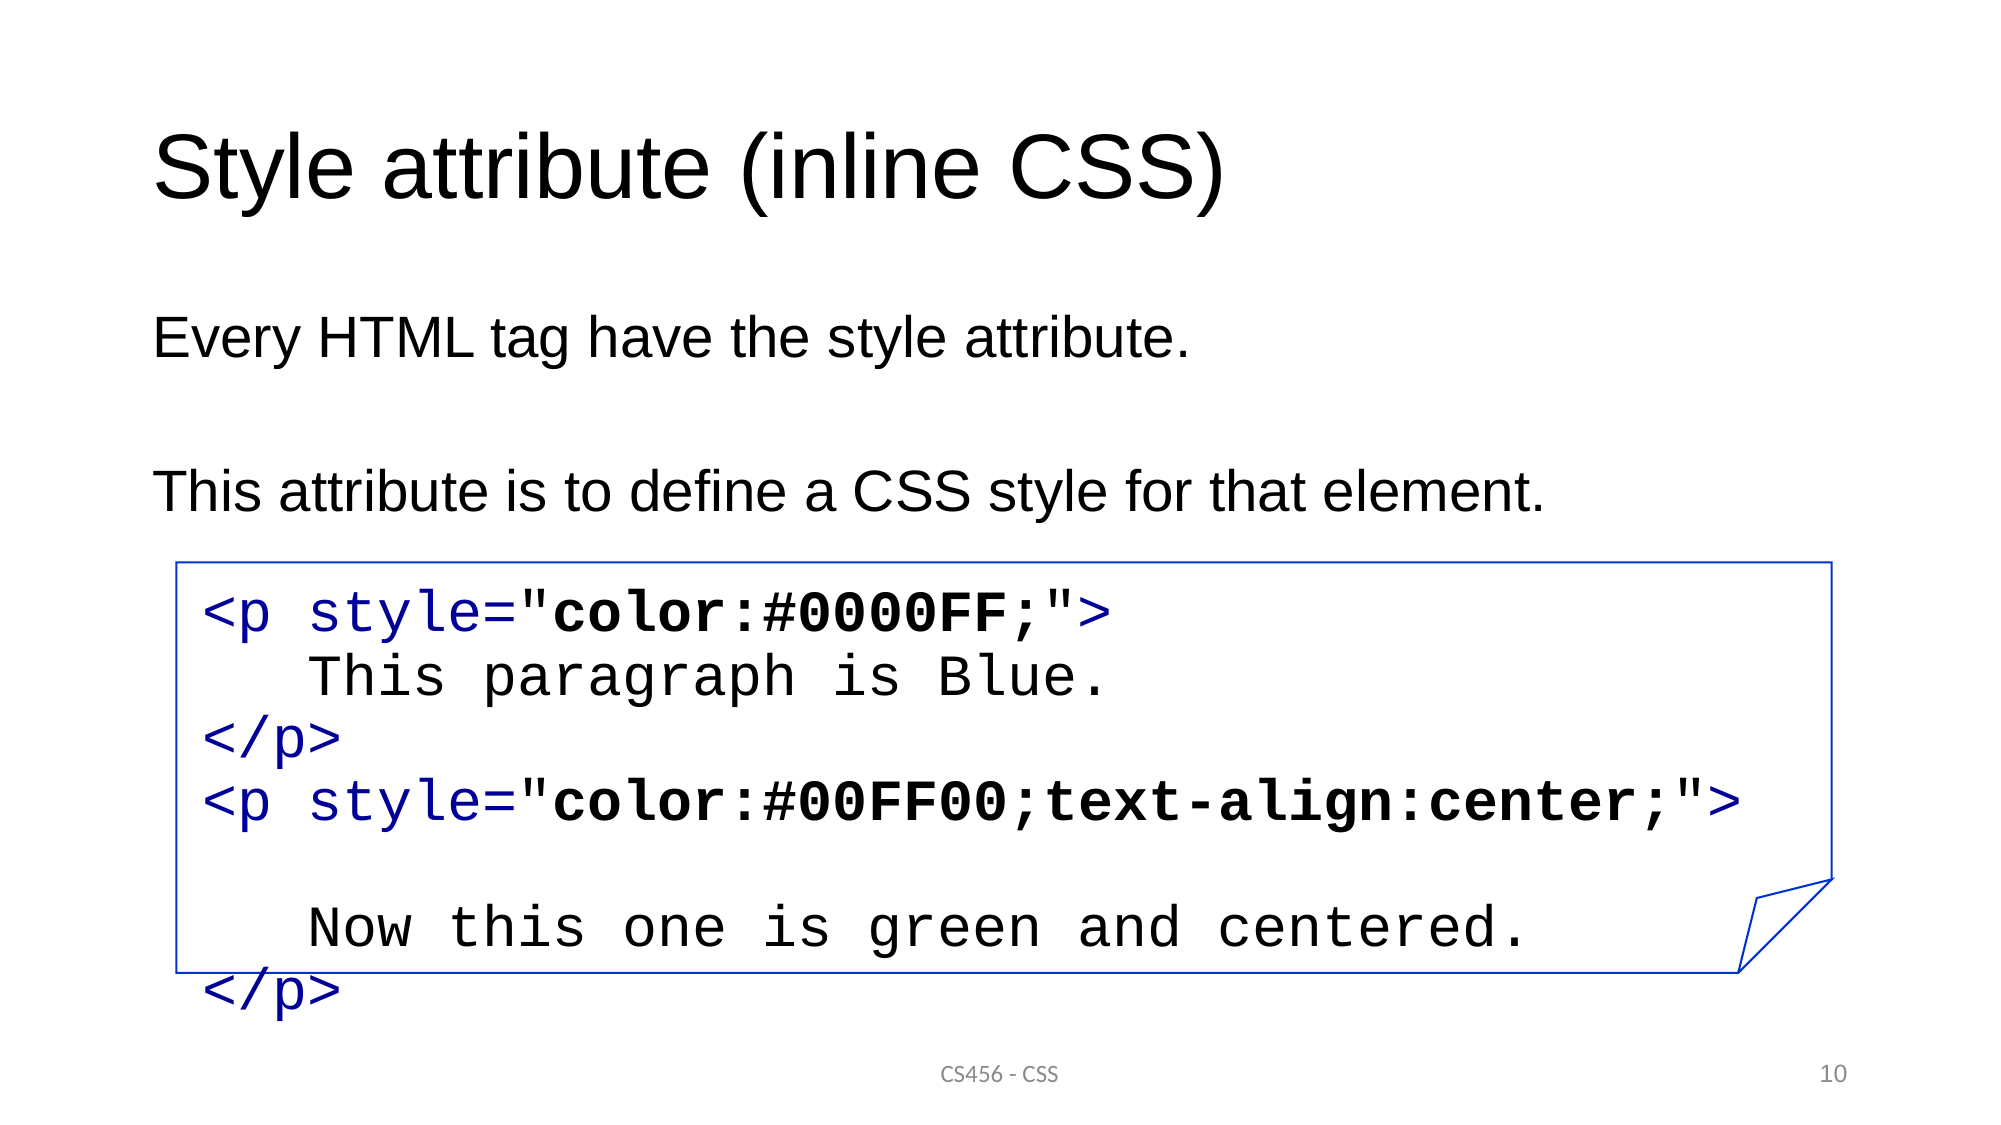

# Style attribute (inline CSS)
Every HTML tag have the style attribute.

This attribute is to define a CSS style for that element.

<p style="color:#0000FF;">
   This paragraph is Blue.
</p>
<p style="color:#00FF00;text-align:center;">
   Now this one is green and centered.
</p>
CS456 - CSS
10